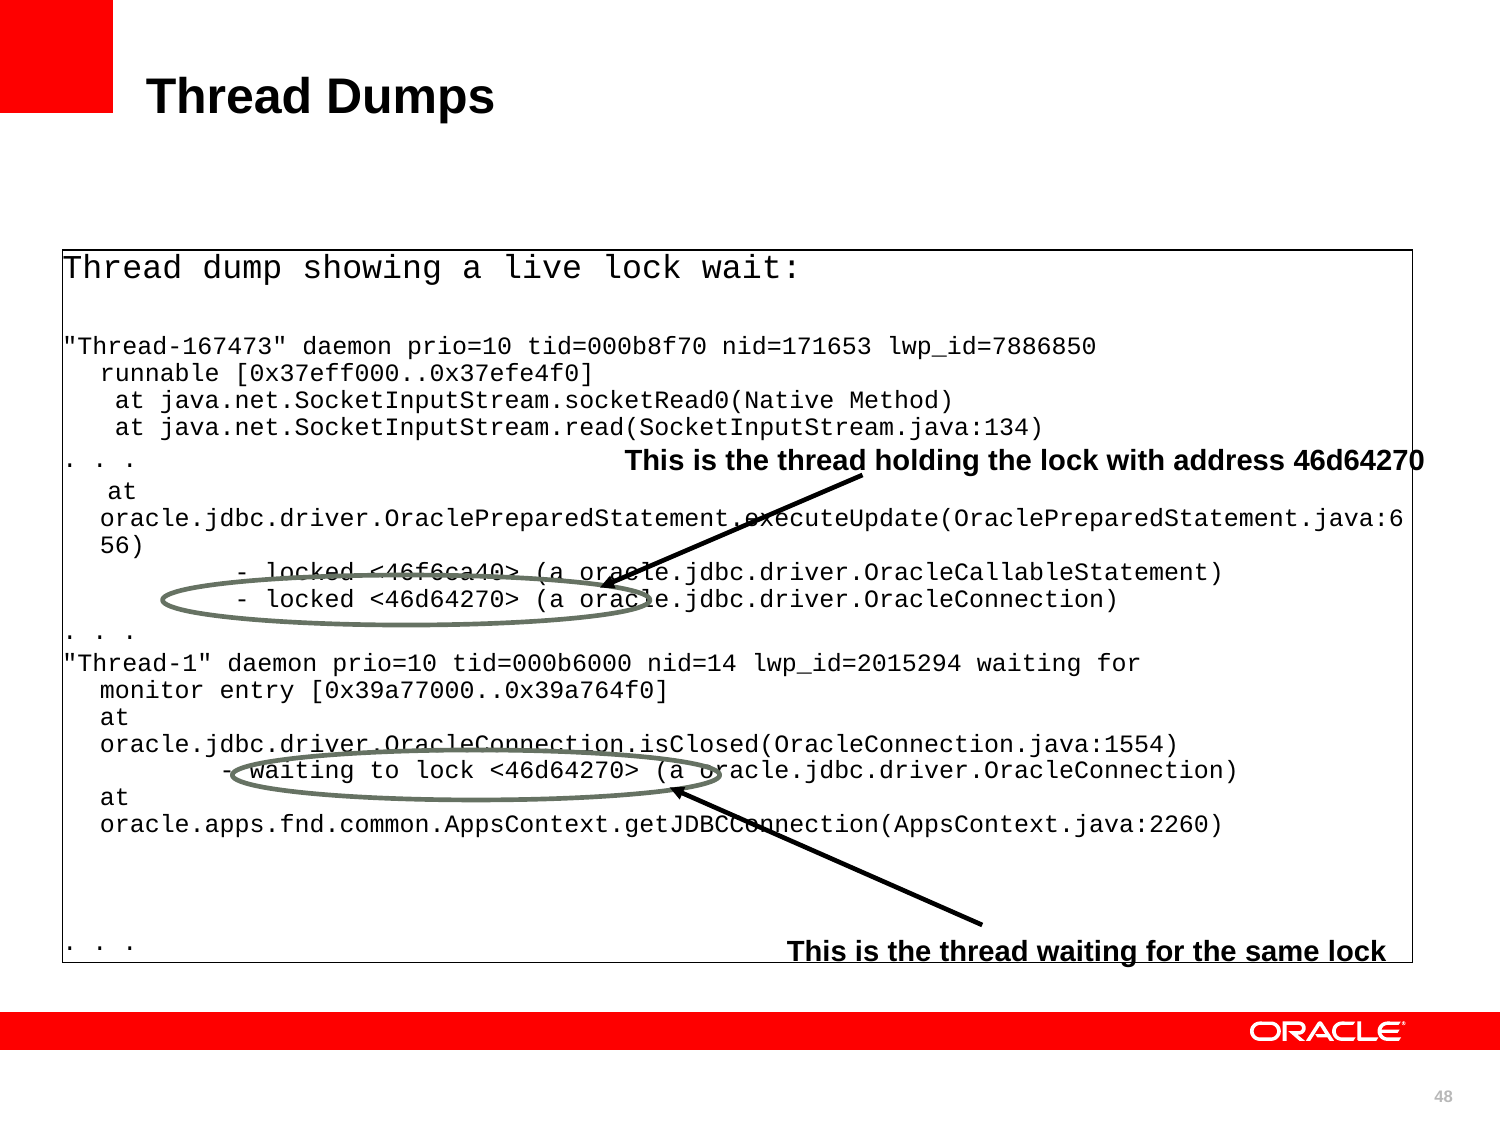

# Thread Dumps
Thread dump showing a live lock wait:

"Thread-167473" daemon prio=10 tid=000b8f70 nid=171653 lwp_id=7886850
runnable [0x37eff000..0x37efe4f0]
 at java.net.SocketInputStream.socketRead0(Native Method)
 at java.net.SocketInputStream.read(SocketInputStream.java:134)
. . .
   at oracle.jdbc.driver.OraclePreparedStatement.executeUpdate(OraclePreparedStatement.java:656)
         - locked <46f6ca40> (a oracle.jdbc.driver.OracleCallableStatement)
         - locked <46d64270> (a oracle.jdbc.driver.OracleConnection)
. . .
"Thread-1" daemon prio=10 tid=000b6000 nid=14 lwp_id=2015294 waiting for
monitor entry [0x39a77000..0x39a764f0]
at
oracle.jdbc.driver.OracleConnection.isClosed(OracleConnection.java:1554)
        - waiting to lock <46d64270> (a oracle.jdbc.driver.OracleConnection)
at
oracle.apps.fnd.common.AppsContext.getJDBCConnection(AppsContext.java:2260)

. . .

This is the thread holding the lock with address 46d64270

This is the thread waiting for the same lock